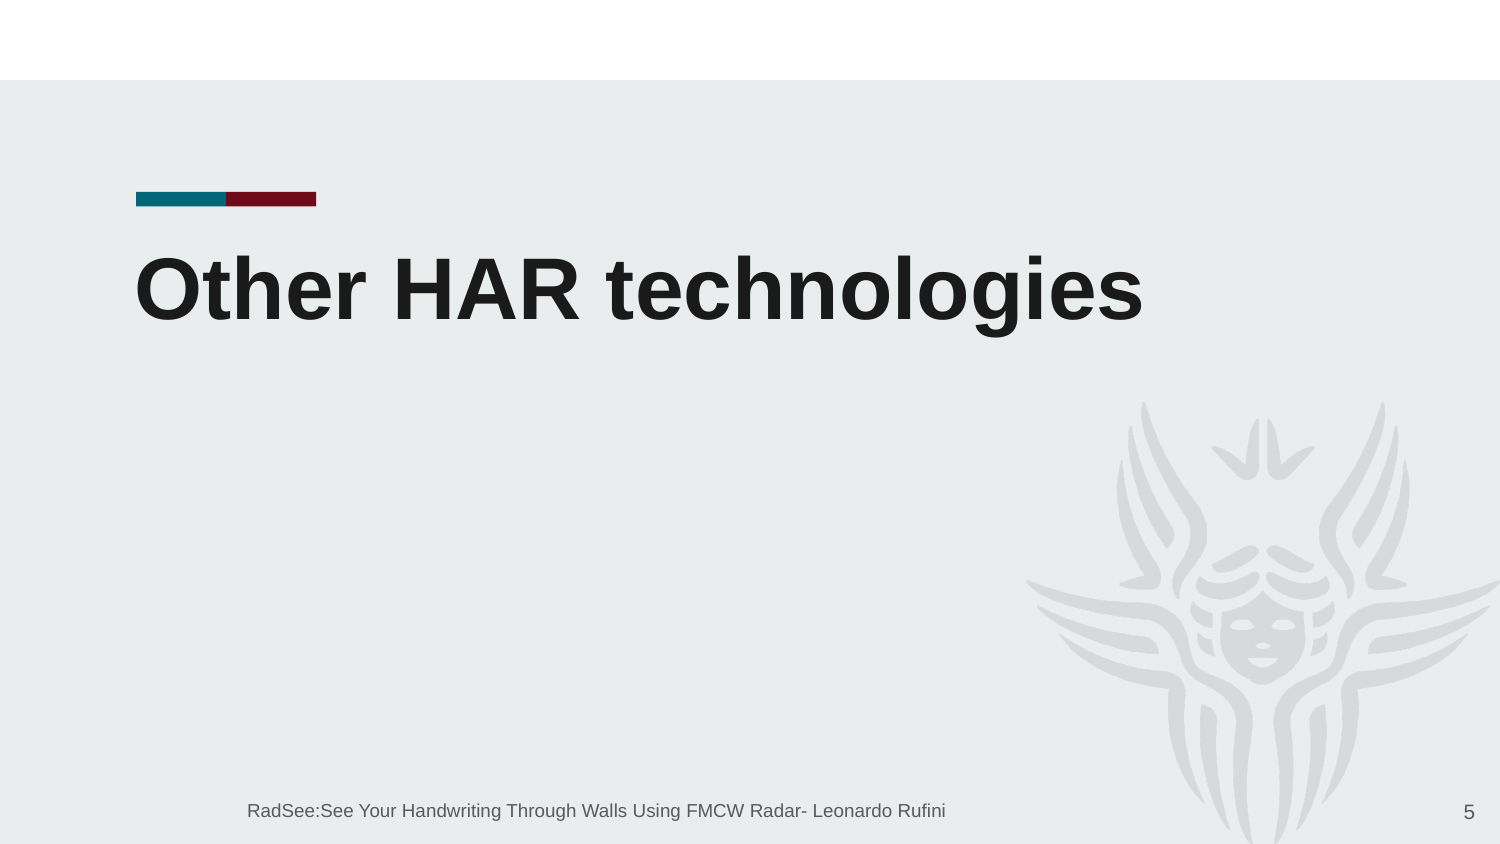

# Other HAR technologies
5
RadSee:See Your Handwriting Through Walls Using FMCW Radar- Leonardo Rufini